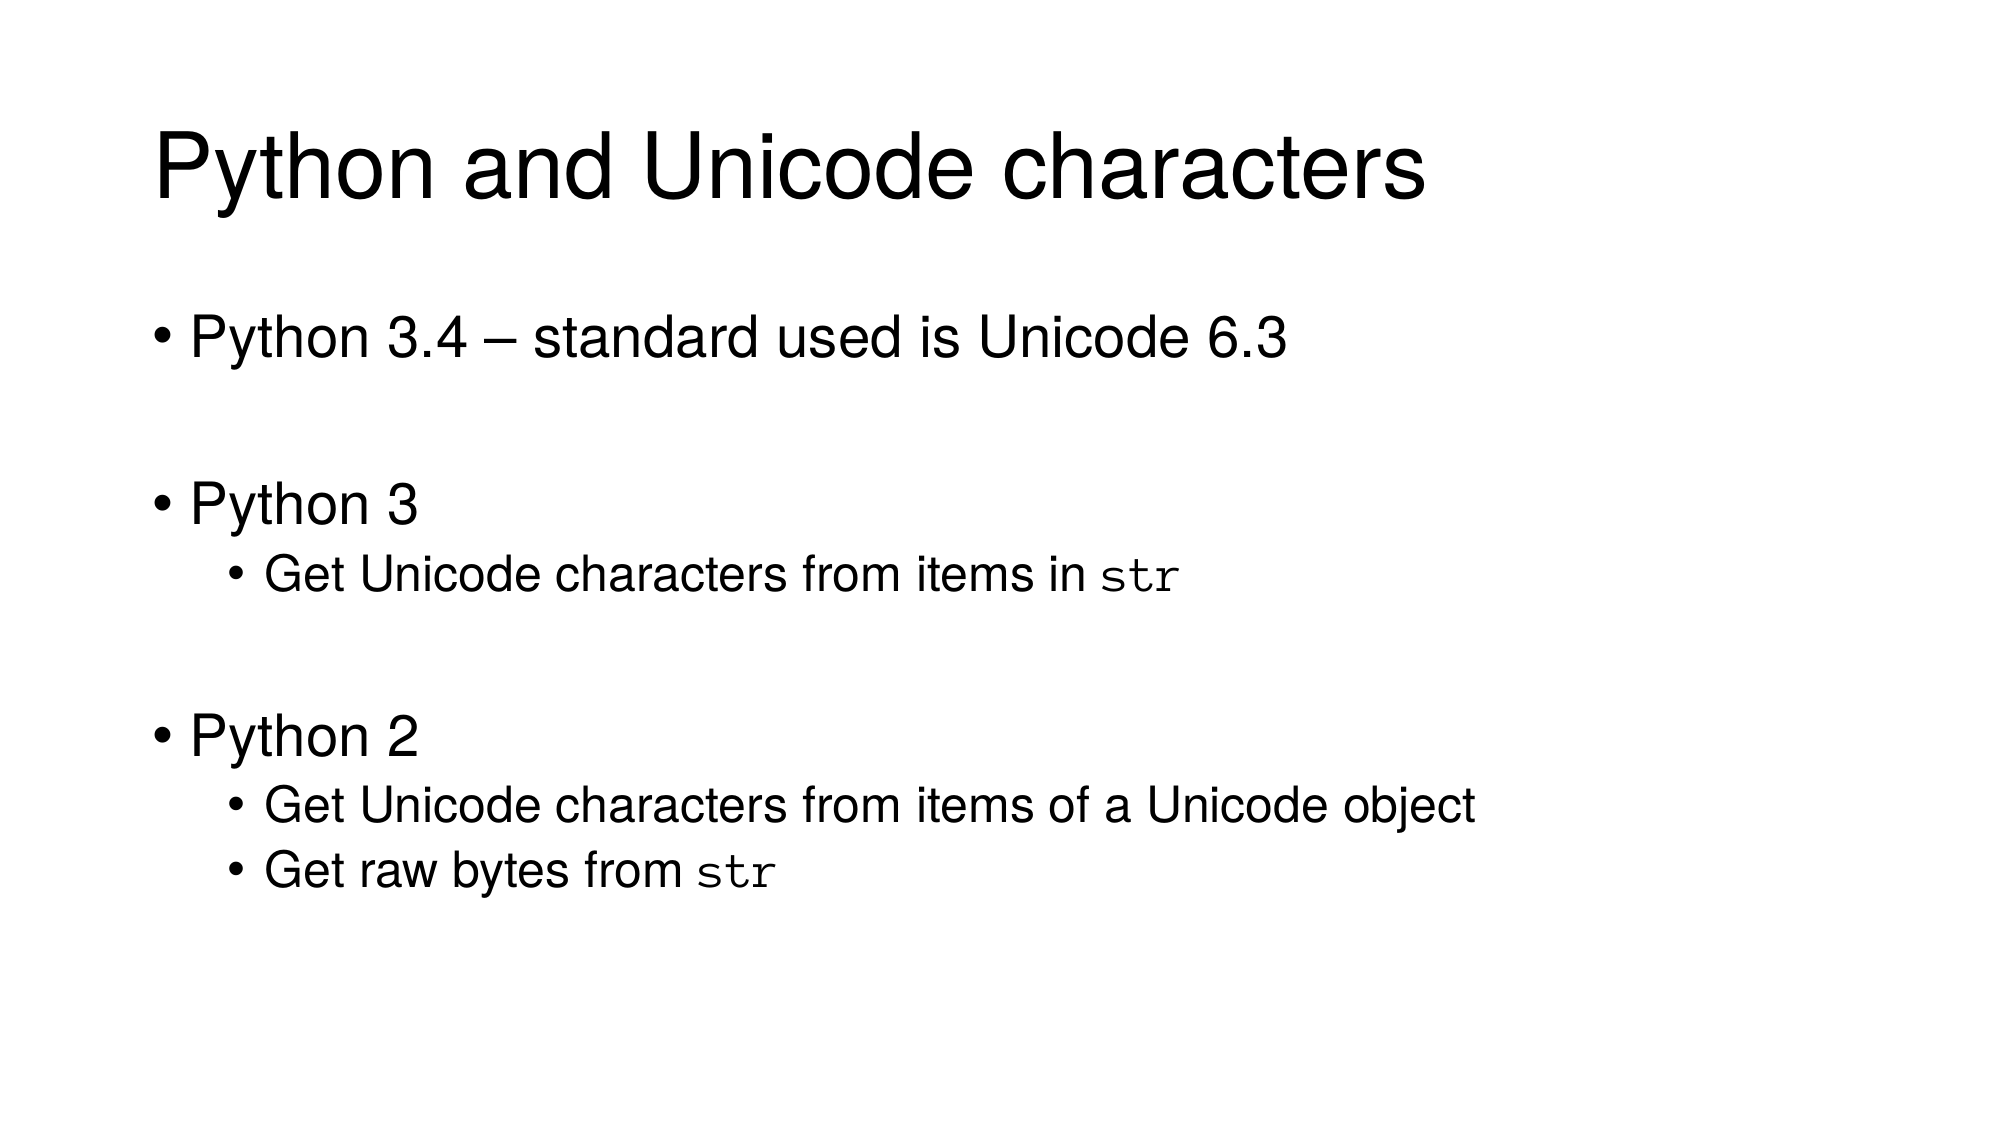

# Python and Unicode characters
Python 3.4 – standard used is Unicode 6.3

Python 3
Get Unicode characters from items in str

Python 2
Get Unicode characters from items of a Unicode object
Get raw bytes from str